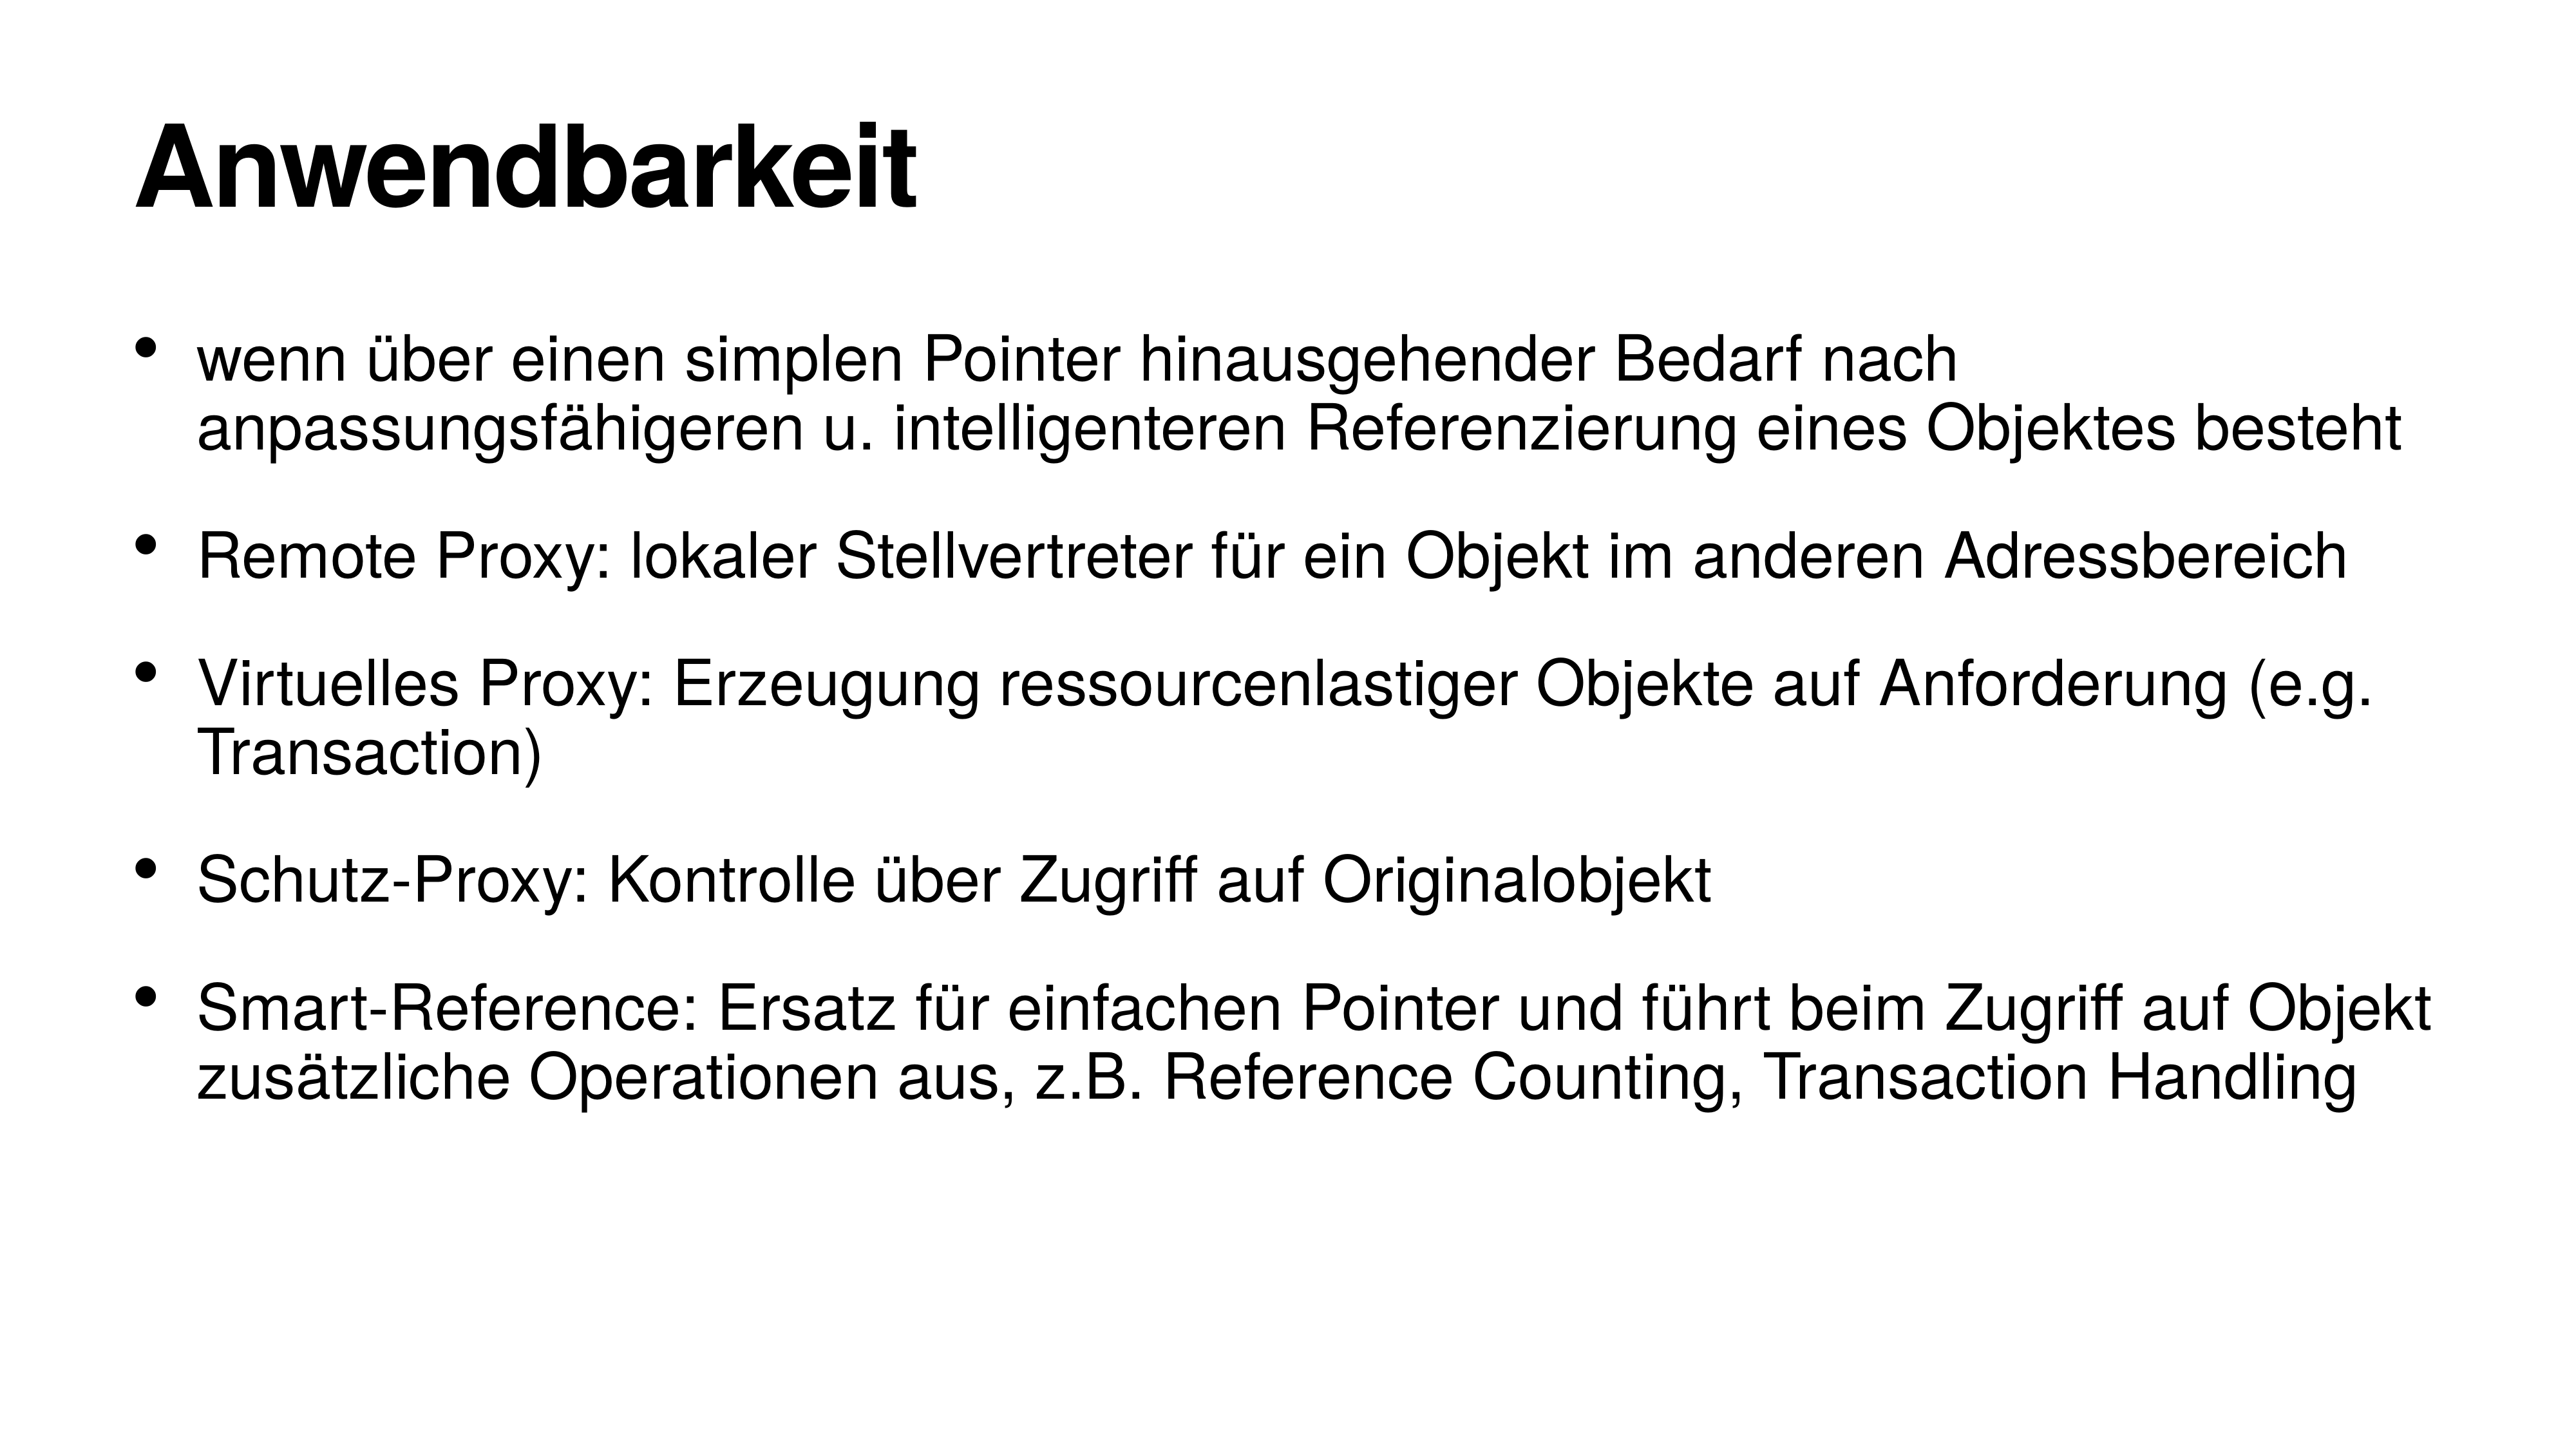

# Anwendbarkeit
wenn über einen simplen Pointer hinausgehender Bedarf nach anpassungsfähigeren u. intelligenteren Referenzierung eines Objektes besteht
Remote Proxy: lokaler Stellvertreter für ein Objekt im anderen Adressbereich
Virtuelles Proxy: Erzeugung ressourcenlastiger Objekte auf Anforderung (e.g. Transaction)
Schutz-Proxy: Kontrolle über Zugriff auf Originalobjekt
Smart-Reference: Ersatz für einfachen Pointer und führt beim Zugriff auf Objekt zusätzliche Operationen aus, z.B. Reference Counting, Transaction Handling